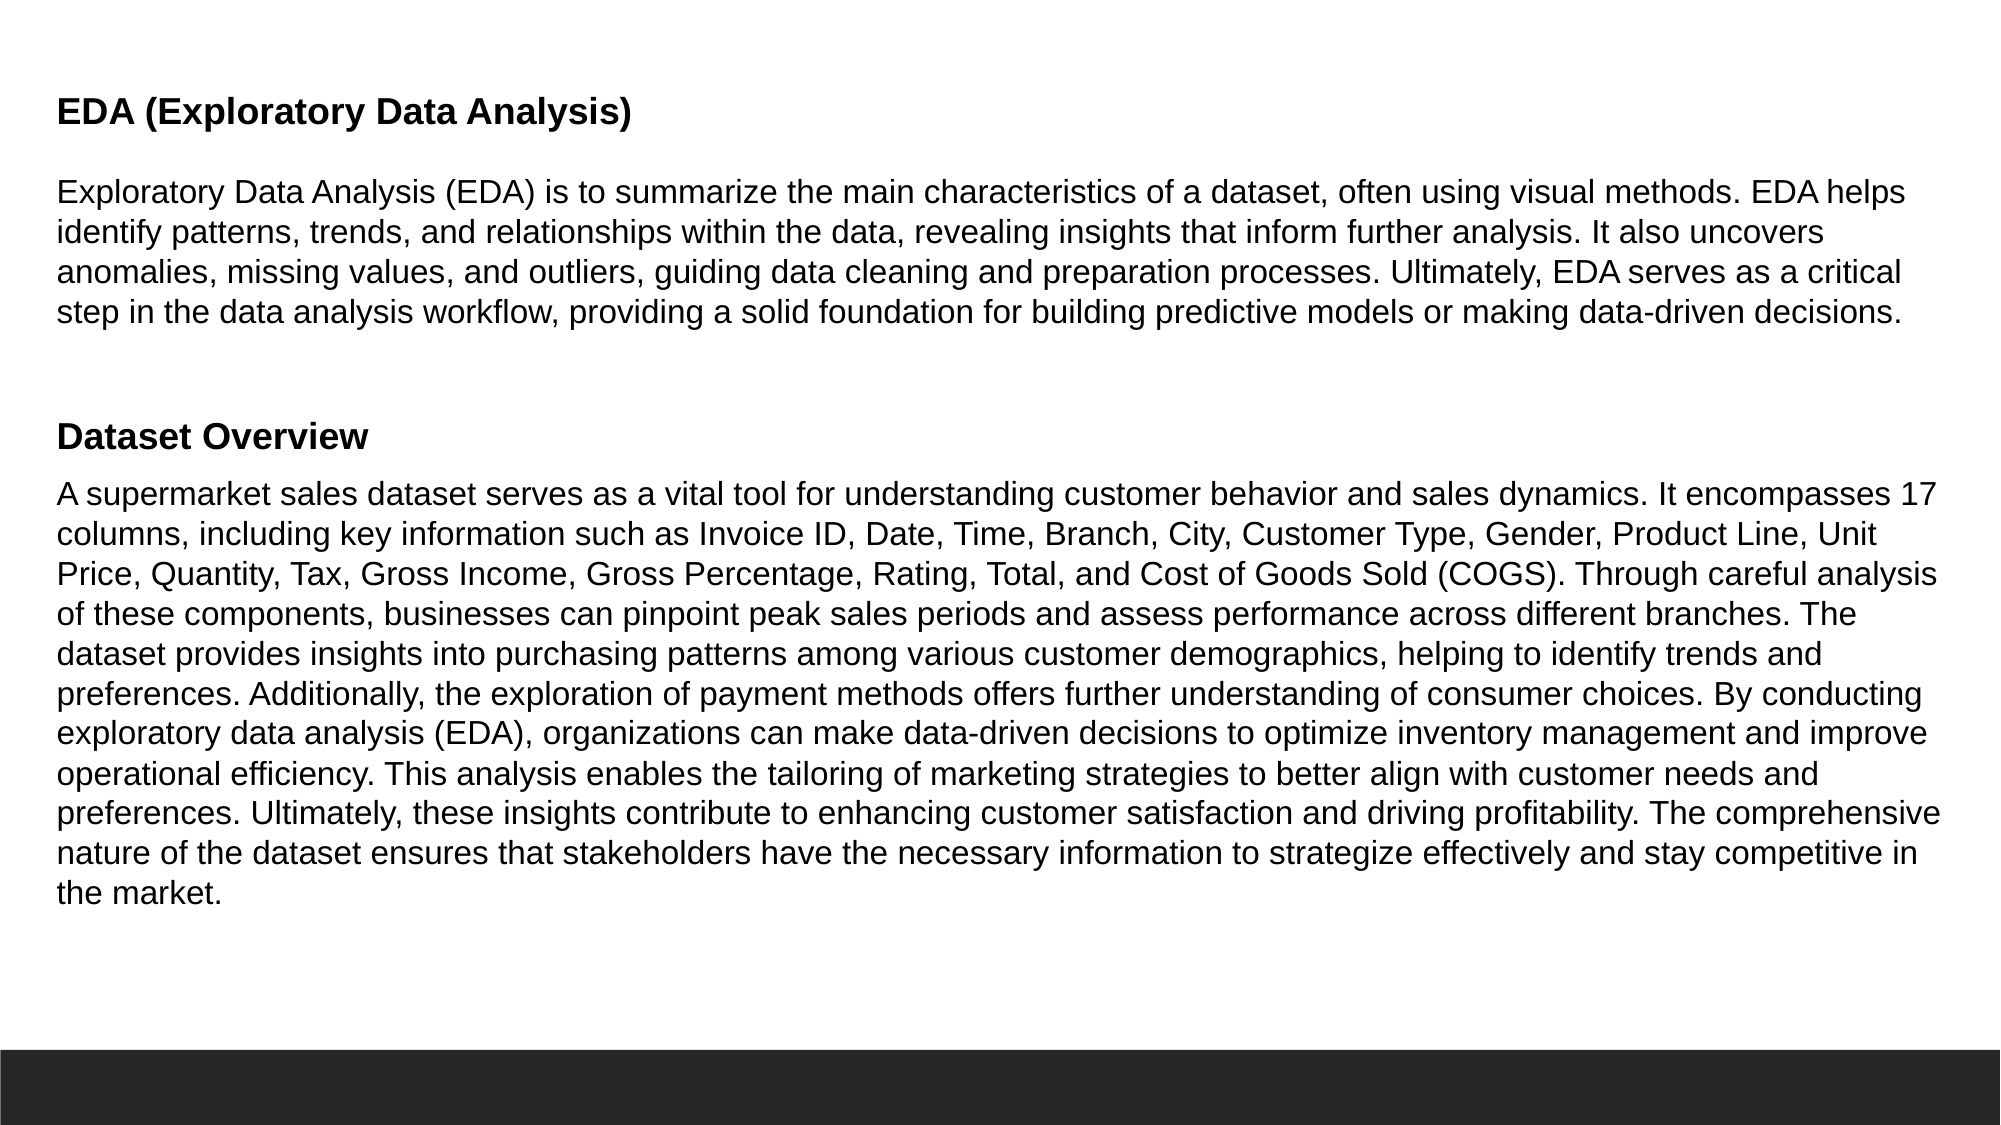

EDA (Exploratory Data Analysis)
Exploratory Data Analysis (EDA) is to summarize the main characteristics of a dataset, often using visual methods. EDA helps identify patterns, trends, and relationships within the data, revealing insights that inform further analysis. It also uncovers anomalies, missing values, and outliers, guiding data cleaning and preparation processes. Ultimately, EDA serves as a critical step in the data analysis workflow, providing a solid foundation for building predictive models or making data-driven decisions.
Dataset Overview
A supermarket sales dataset serves as a vital tool for understanding customer behavior and sales dynamics. It encompasses 17 columns, including key information such as Invoice ID, Date, Time, Branch, City, Customer Type, Gender, Product Line, Unit Price, Quantity, Tax, Gross Income, Gross Percentage, Rating, Total, and Cost of Goods Sold (COGS). Through careful analysis of these components, businesses can pinpoint peak sales periods and assess performance across different branches. The dataset provides insights into purchasing patterns among various customer demographics, helping to identify trends and preferences. Additionally, the exploration of payment methods offers further understanding of consumer choices. By conducting exploratory data analysis (EDA), organizations can make data-driven decisions to optimize inventory management and improve operational efficiency. This analysis enables the tailoring of marketing strategies to better align with customer needs and preferences. Ultimately, these insights contribute to enhancing customer satisfaction and driving profitability. The comprehensive nature of the dataset ensures that stakeholders have the necessary information to strategize effectively and stay competitive in the market.